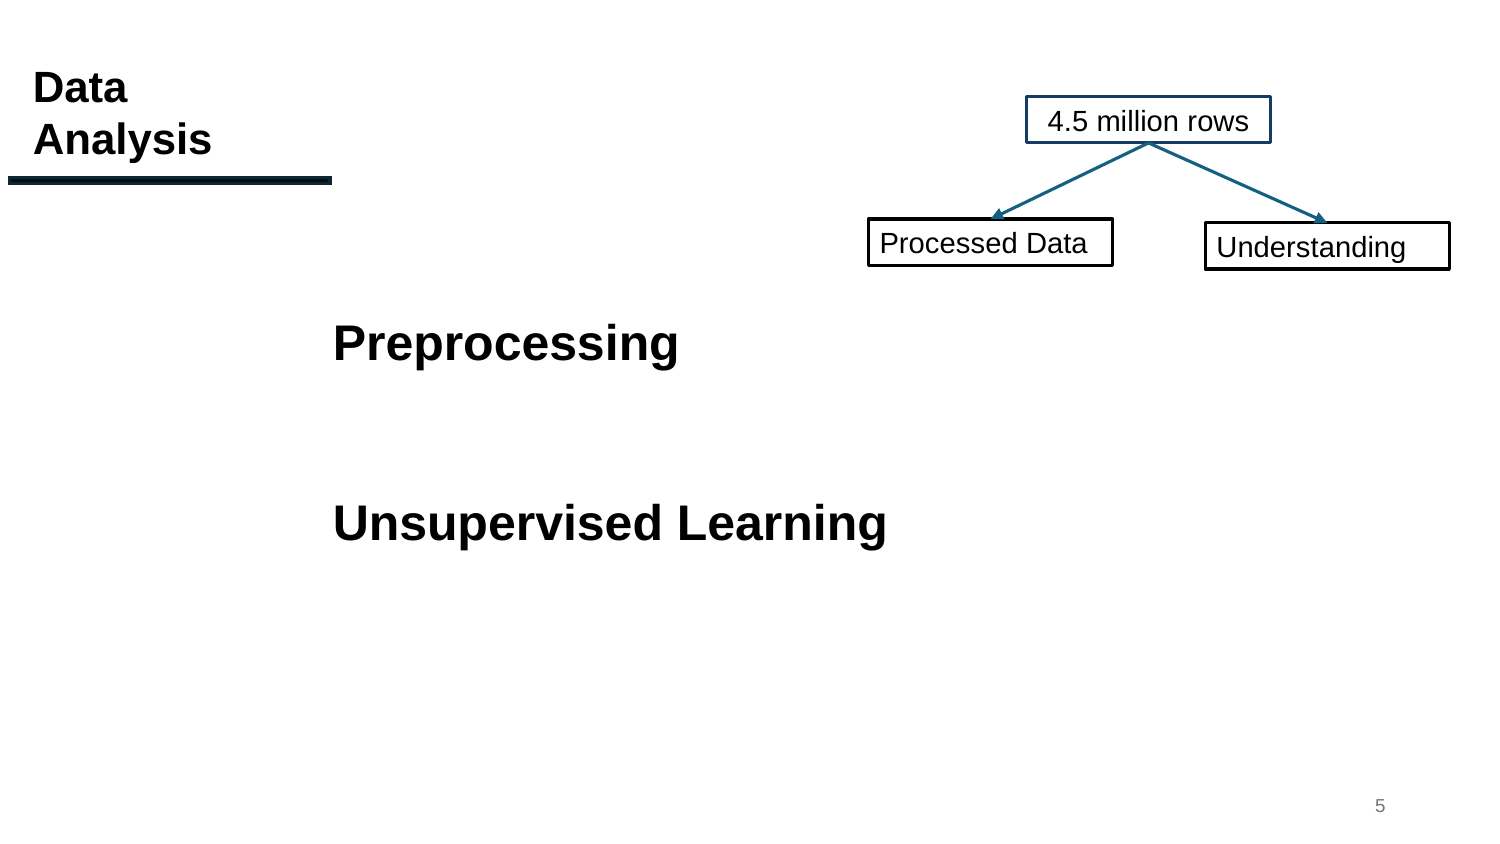

Data Analysis
4.5 million rows

Processed Data
Understanding
Preprocessing
Unsupervised Learning
5